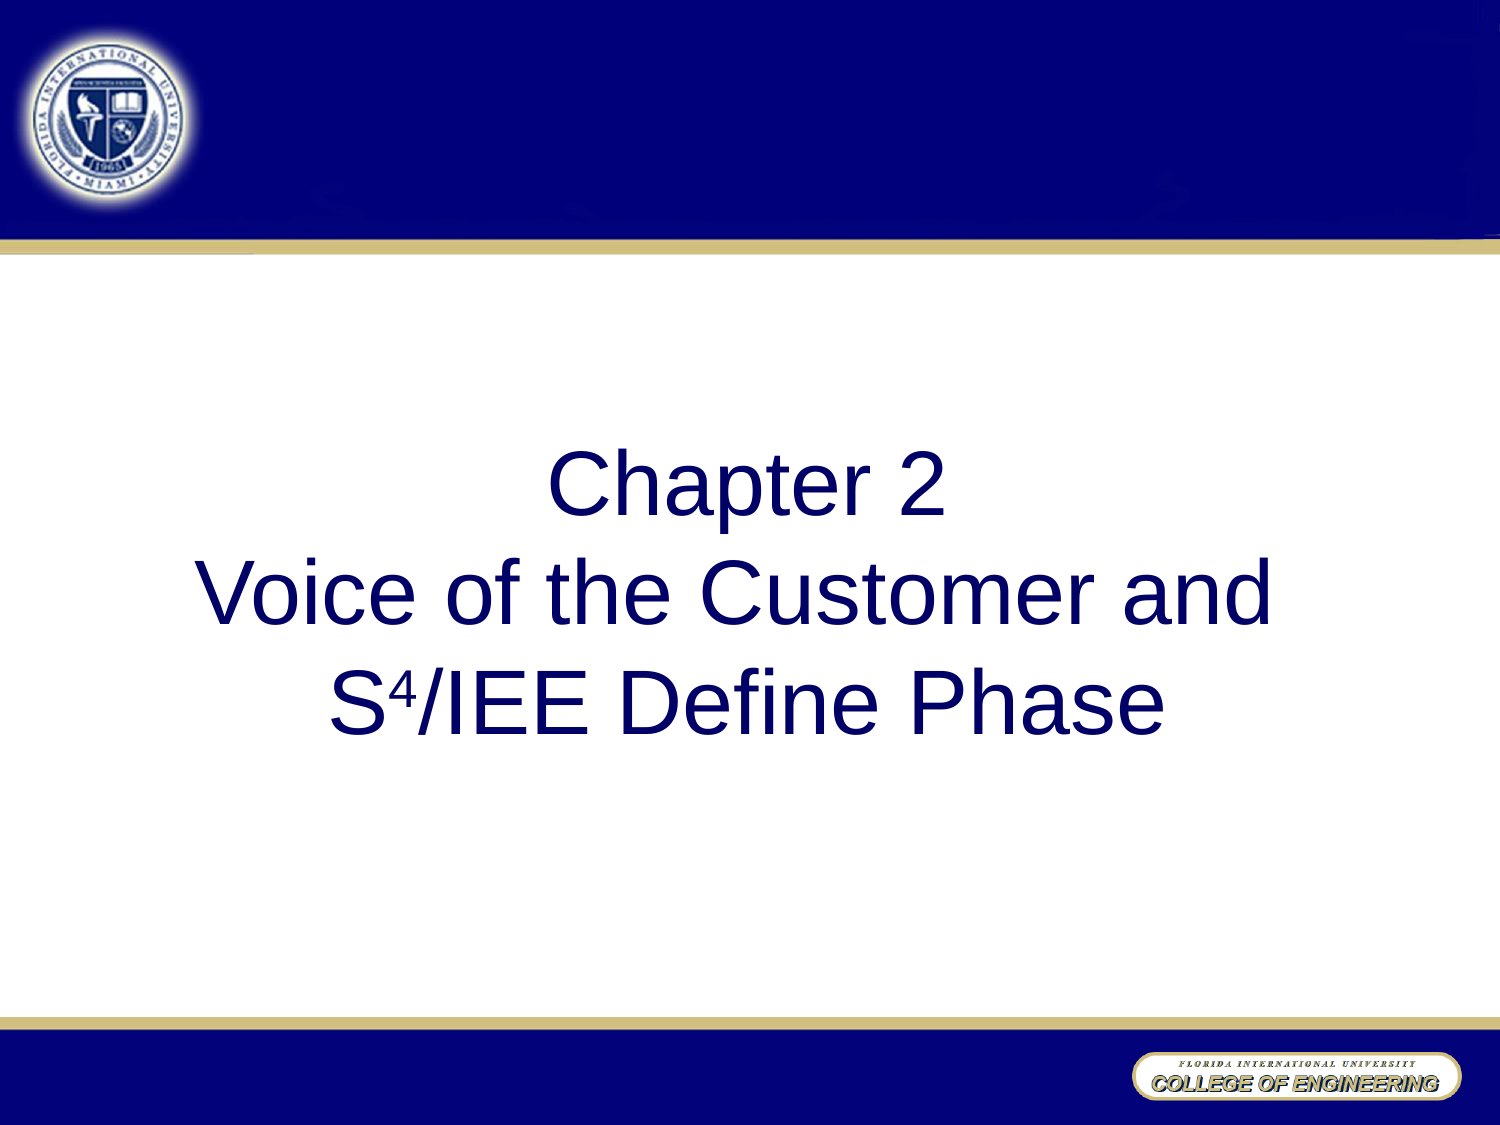

# Chapter 2 Voice of the Customer and S4/IEE Define Phase